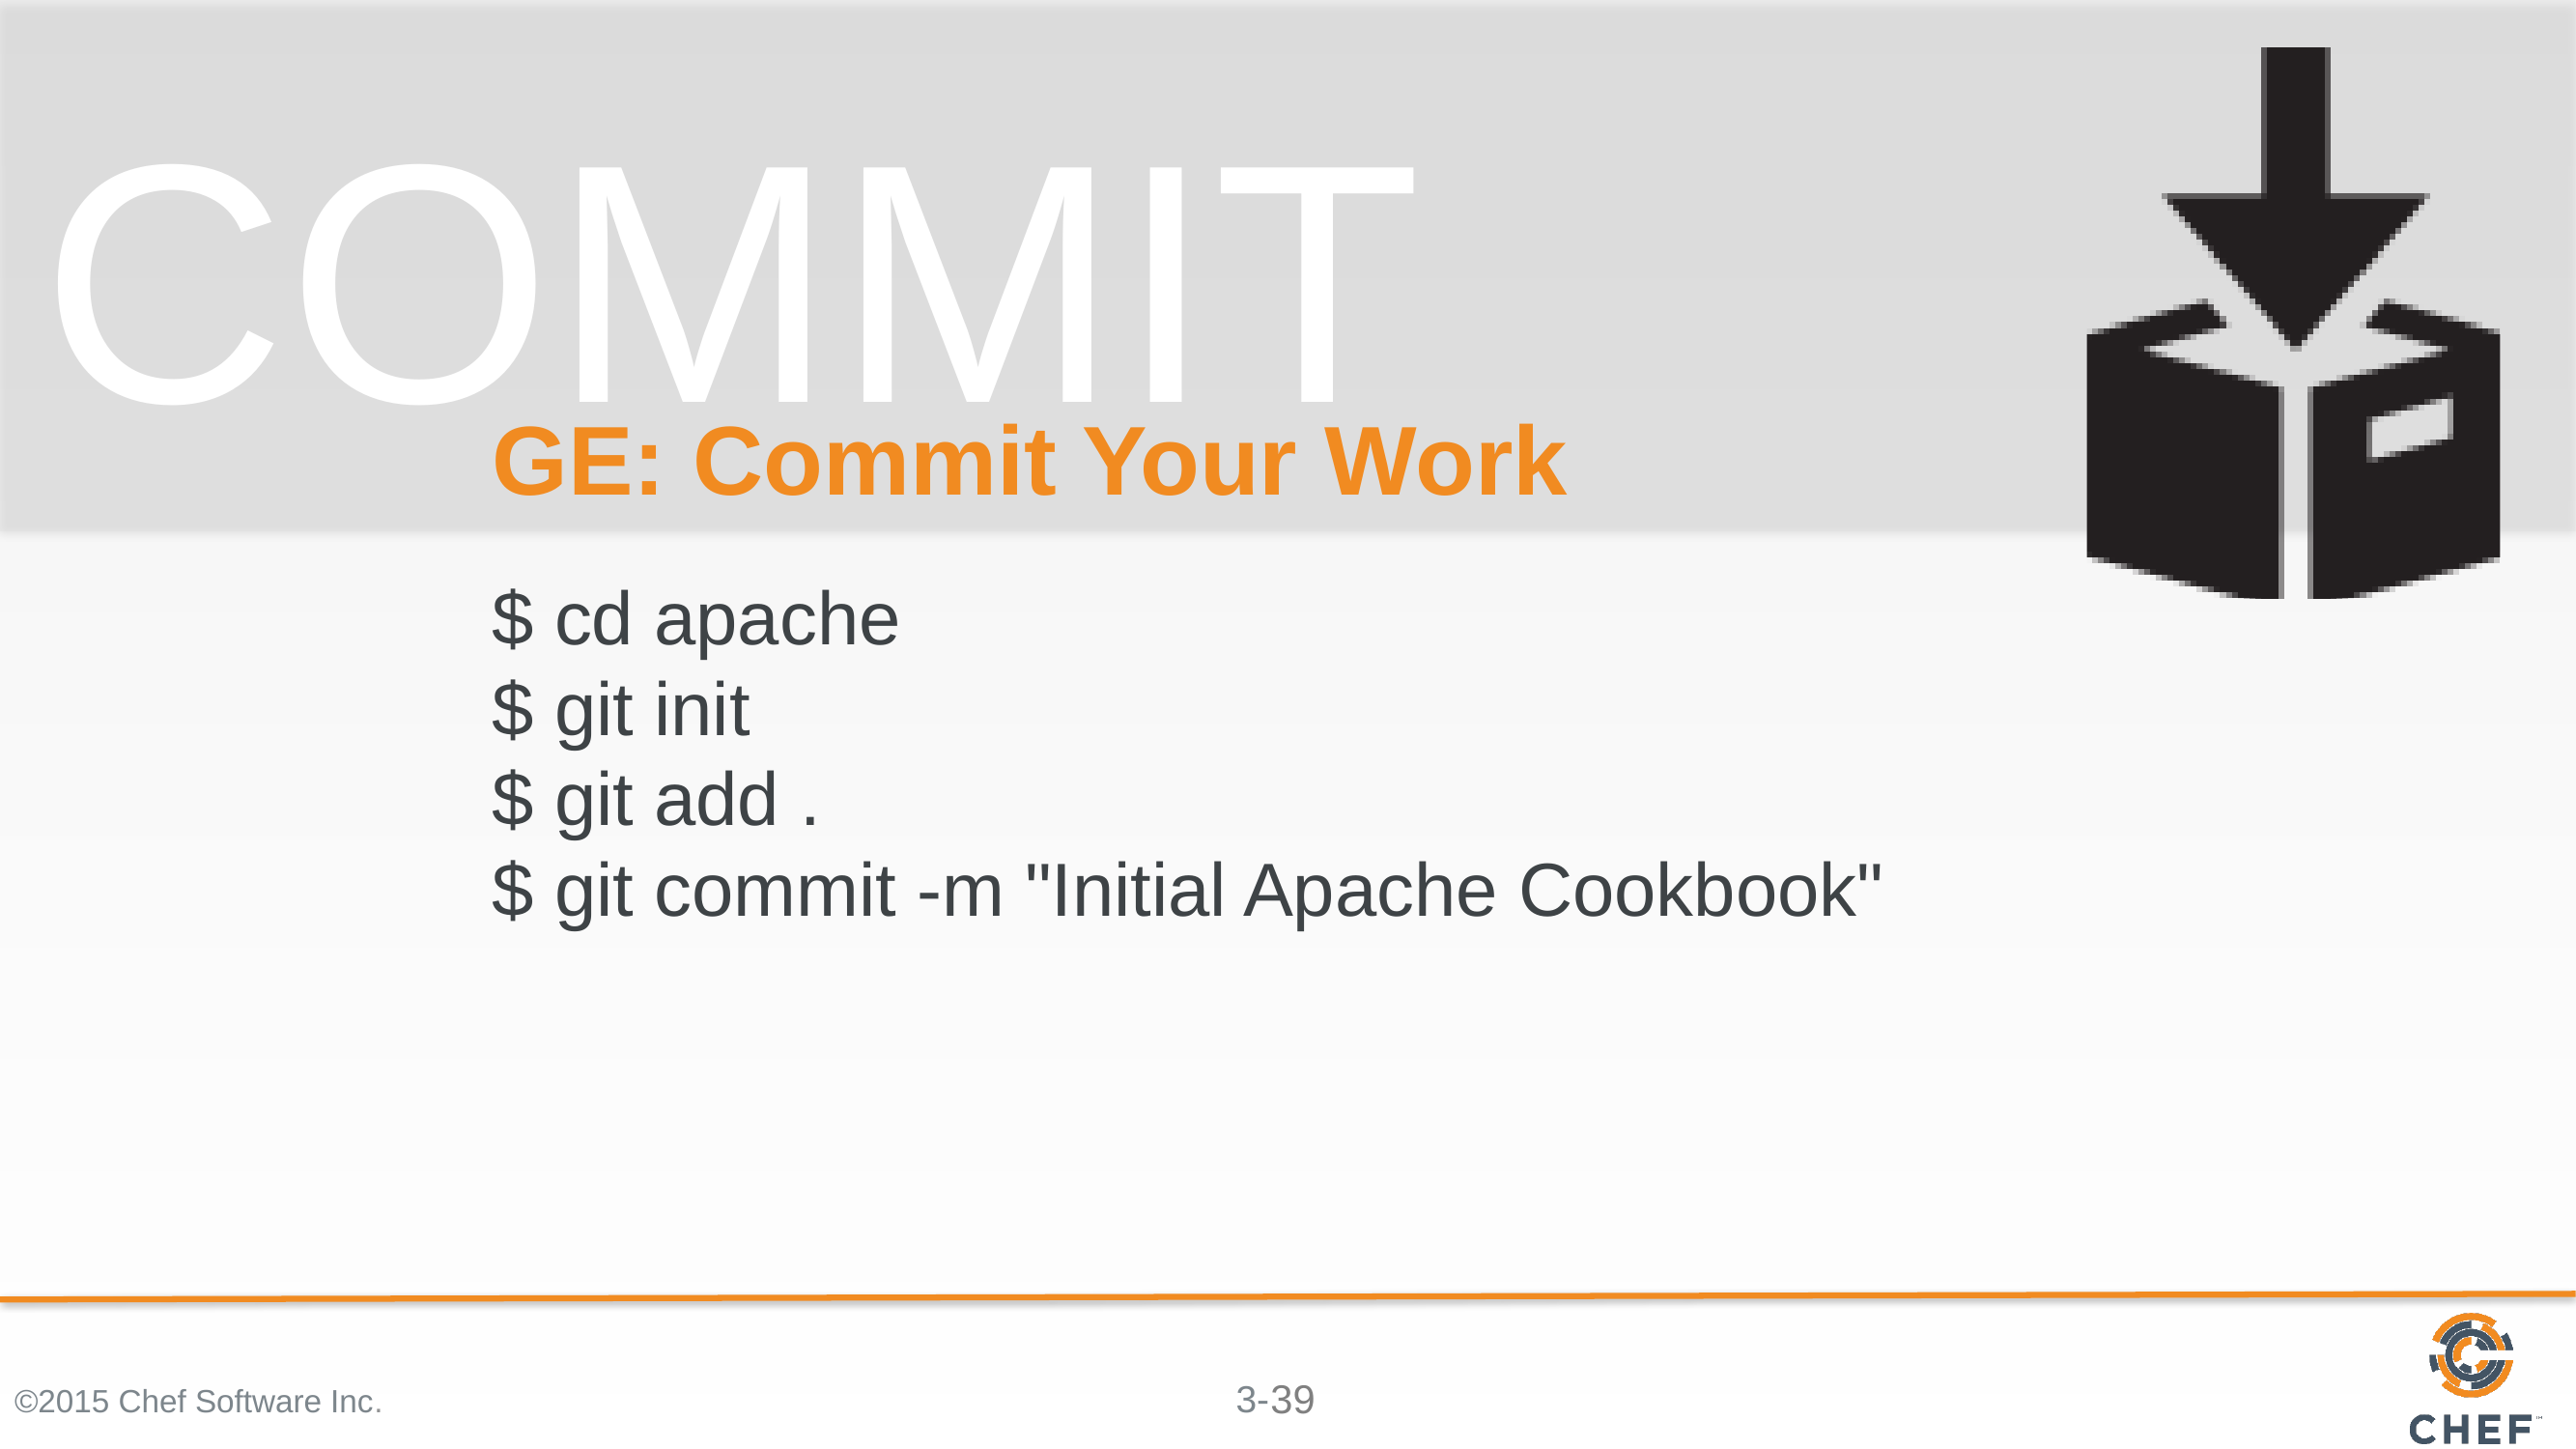

# GE: Commit Your Work
$ cd apache
$ git init
$ git add .
$ git commit -m "Initial Apache Cookbook"
©2015 Chef Software Inc.
 39